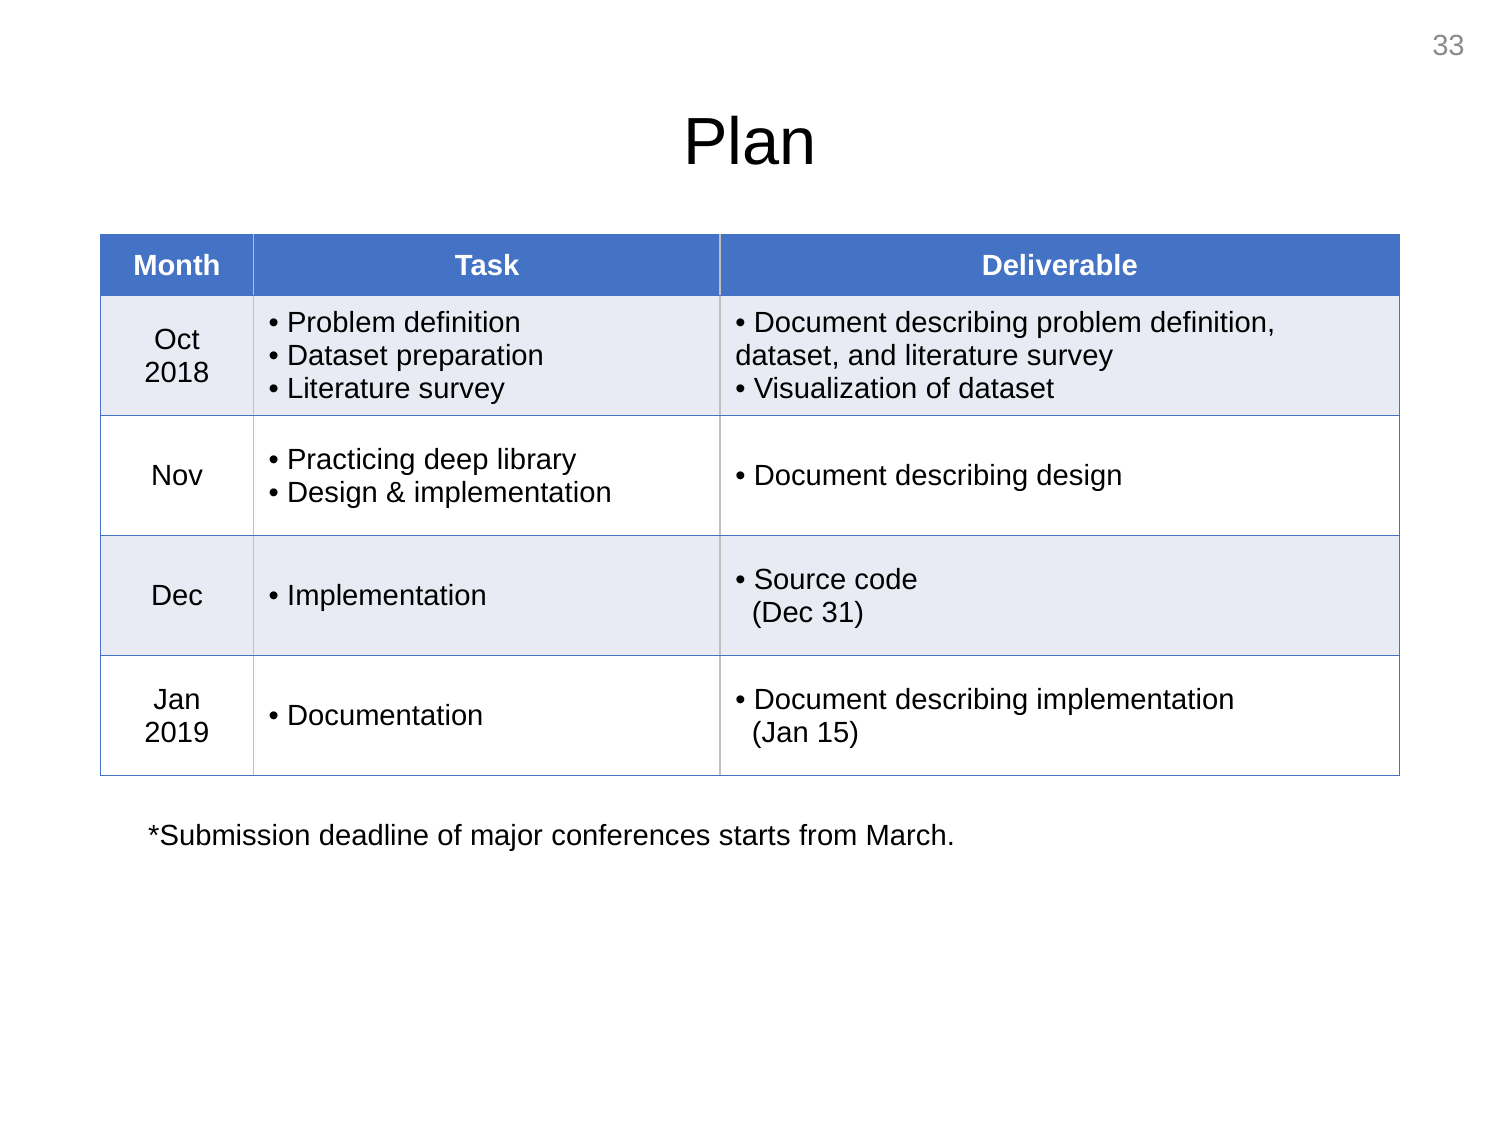

33
# Plan
| Month | Task | Deliverable |
| --- | --- | --- |
| Oct 2018 | • Problem definition • Dataset preparation • Literature survey | • Document describing problem definition, dataset, and literature survey • Visualization of dataset |
| Nov | • Practicing deep library • Design & implementation | • Document describing design |
| Dec | • Implementation | • Source code (Dec 31) |
| Jan 2019 | • Documentation | • Document describing implementation (Jan 15) |
*Submission deadline of major conferences starts from March.